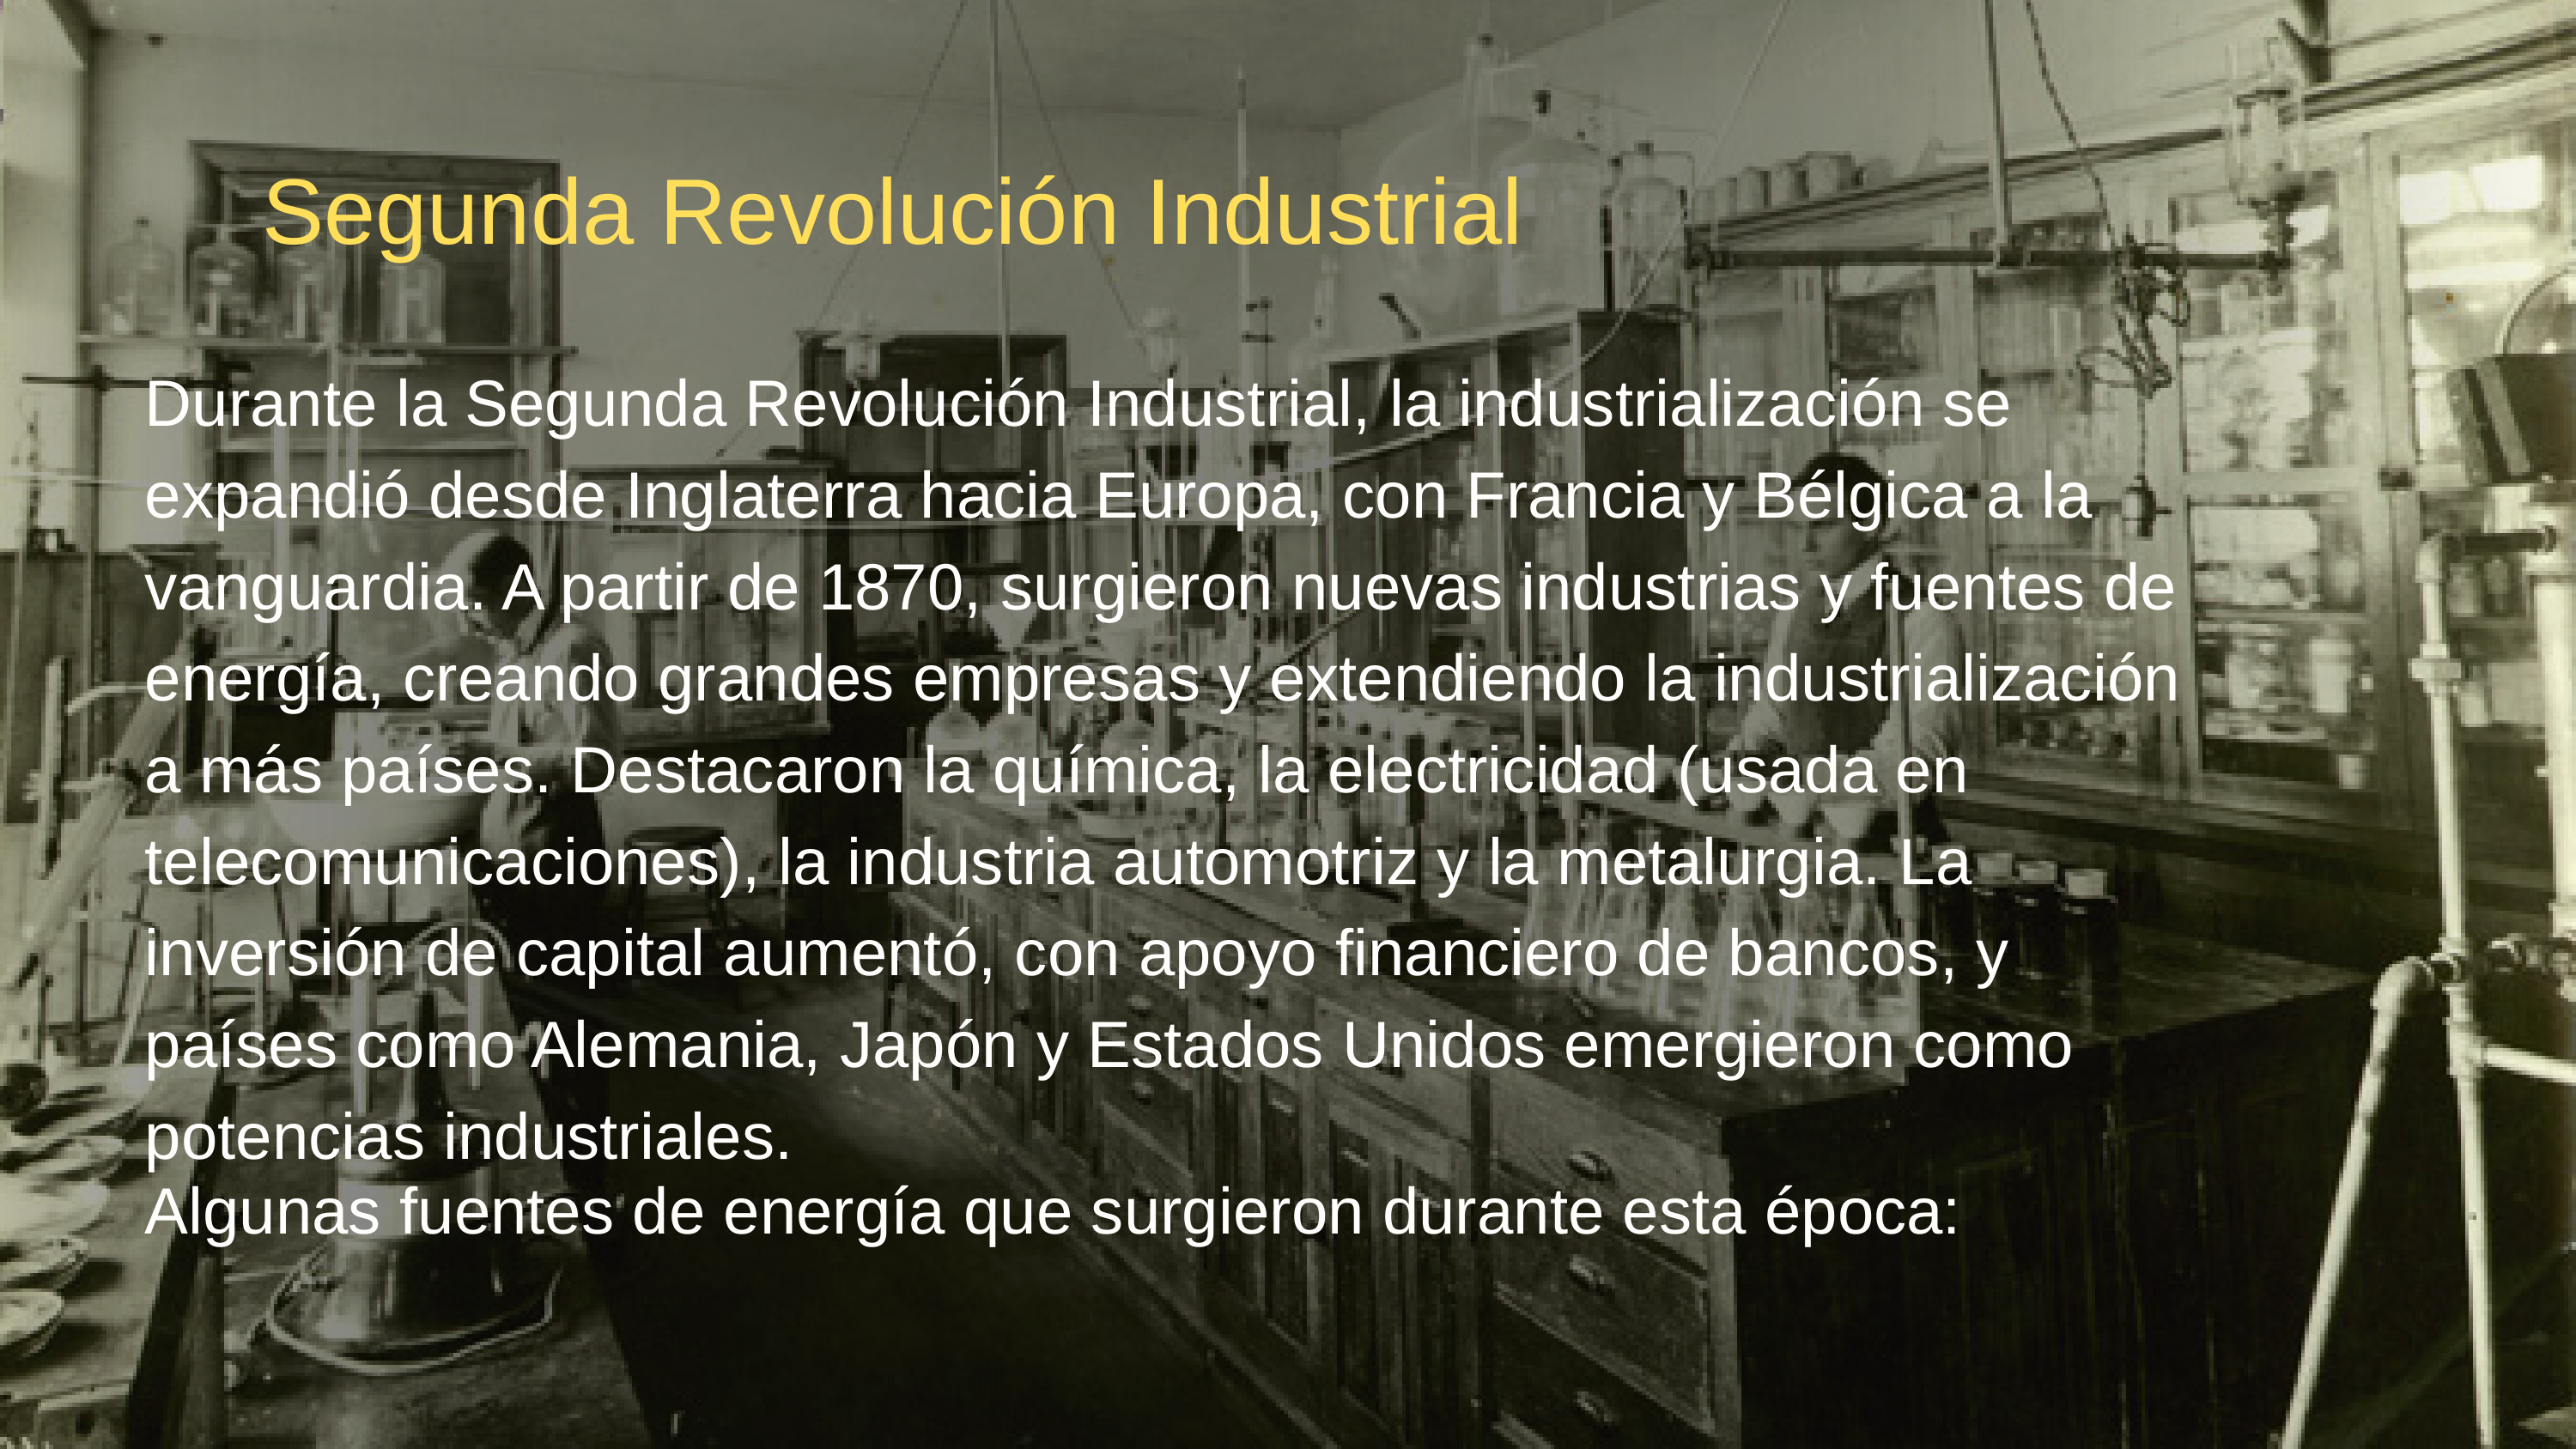

Segunda Revolución Industrial

Durante la Segunda Revolución Industrial, la industrialización se expandió desde Inglaterra hacia Europa, con Francia y Bélgica a la vanguardia. A partir de 1870, surgieron nuevas industrias y fuentes de energía, creando grandes empresas y extendiendo la industrialización a más países. Destacaron la química, la electricidad (usada en telecomunicaciones), la industria automotriz y la metalurgia. La inversión de capital aumentó, con apoyo financiero de bancos, y países como Alemania, Japón y Estados Unidos emergieron como potencias industriales.
Algunas fuentes de energía que surgieron durante esta época: